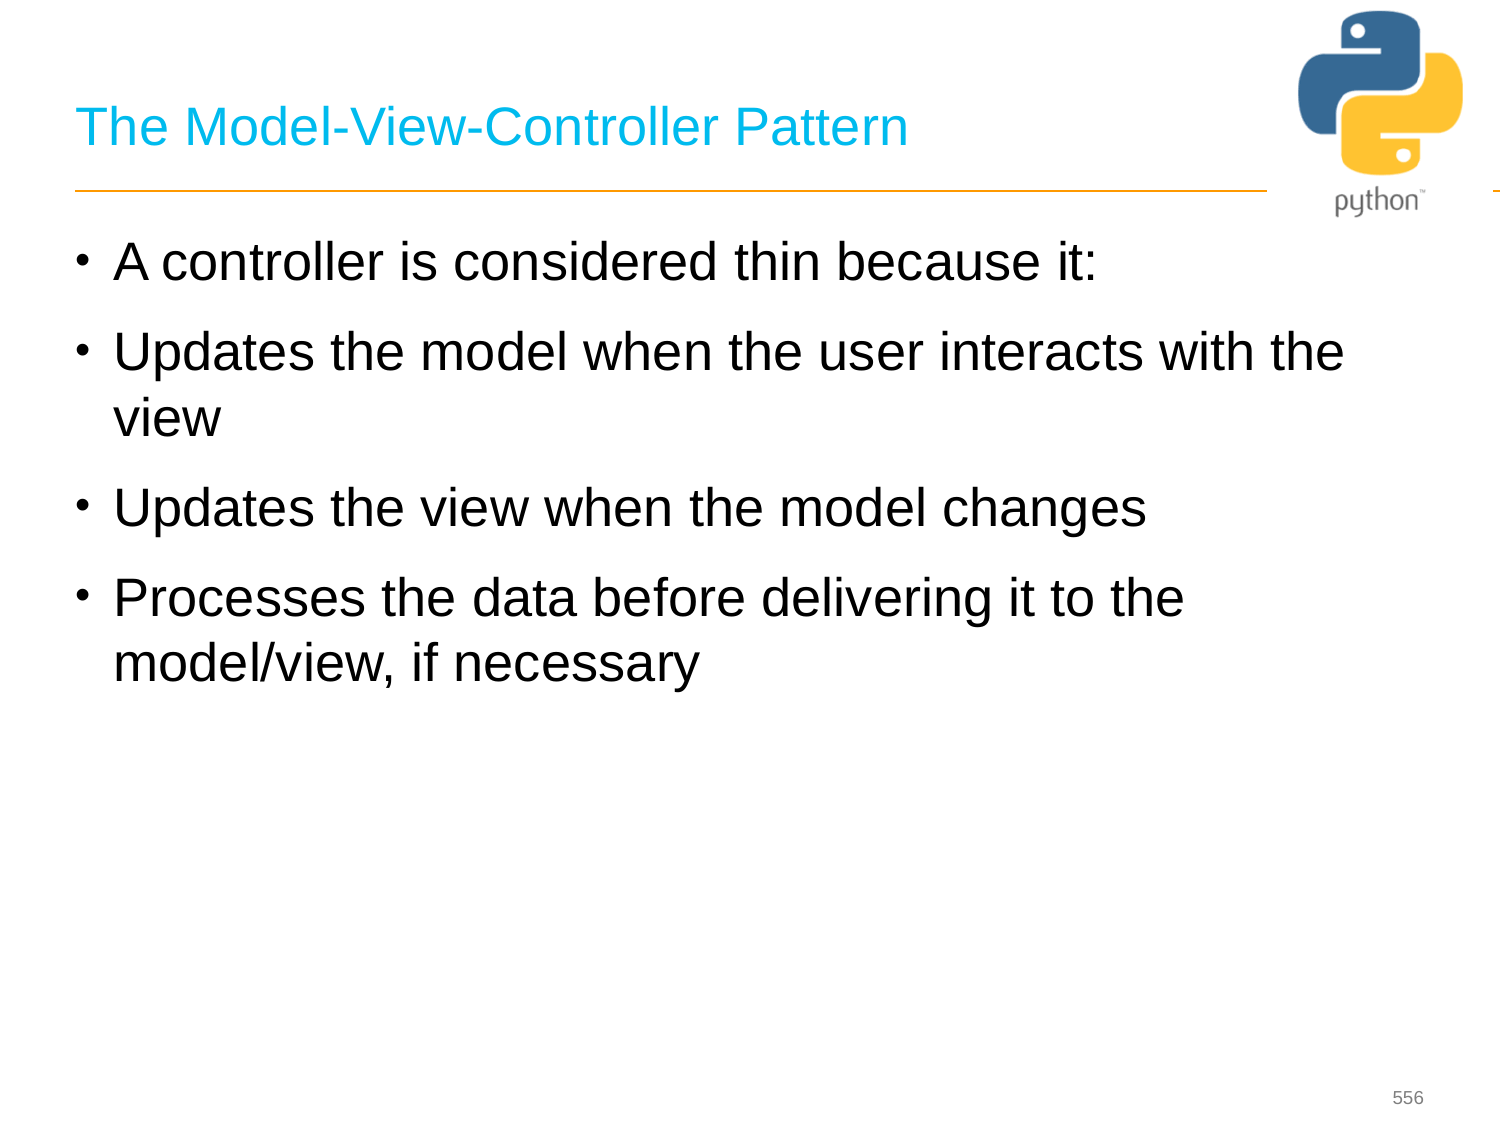

# The Model-View-Controller Pattern
A controller is considered thin because it:
Updates the model when the user interacts with the view
Updates the view when the model changes
Processes the data before delivering it to the model/view, if necessary